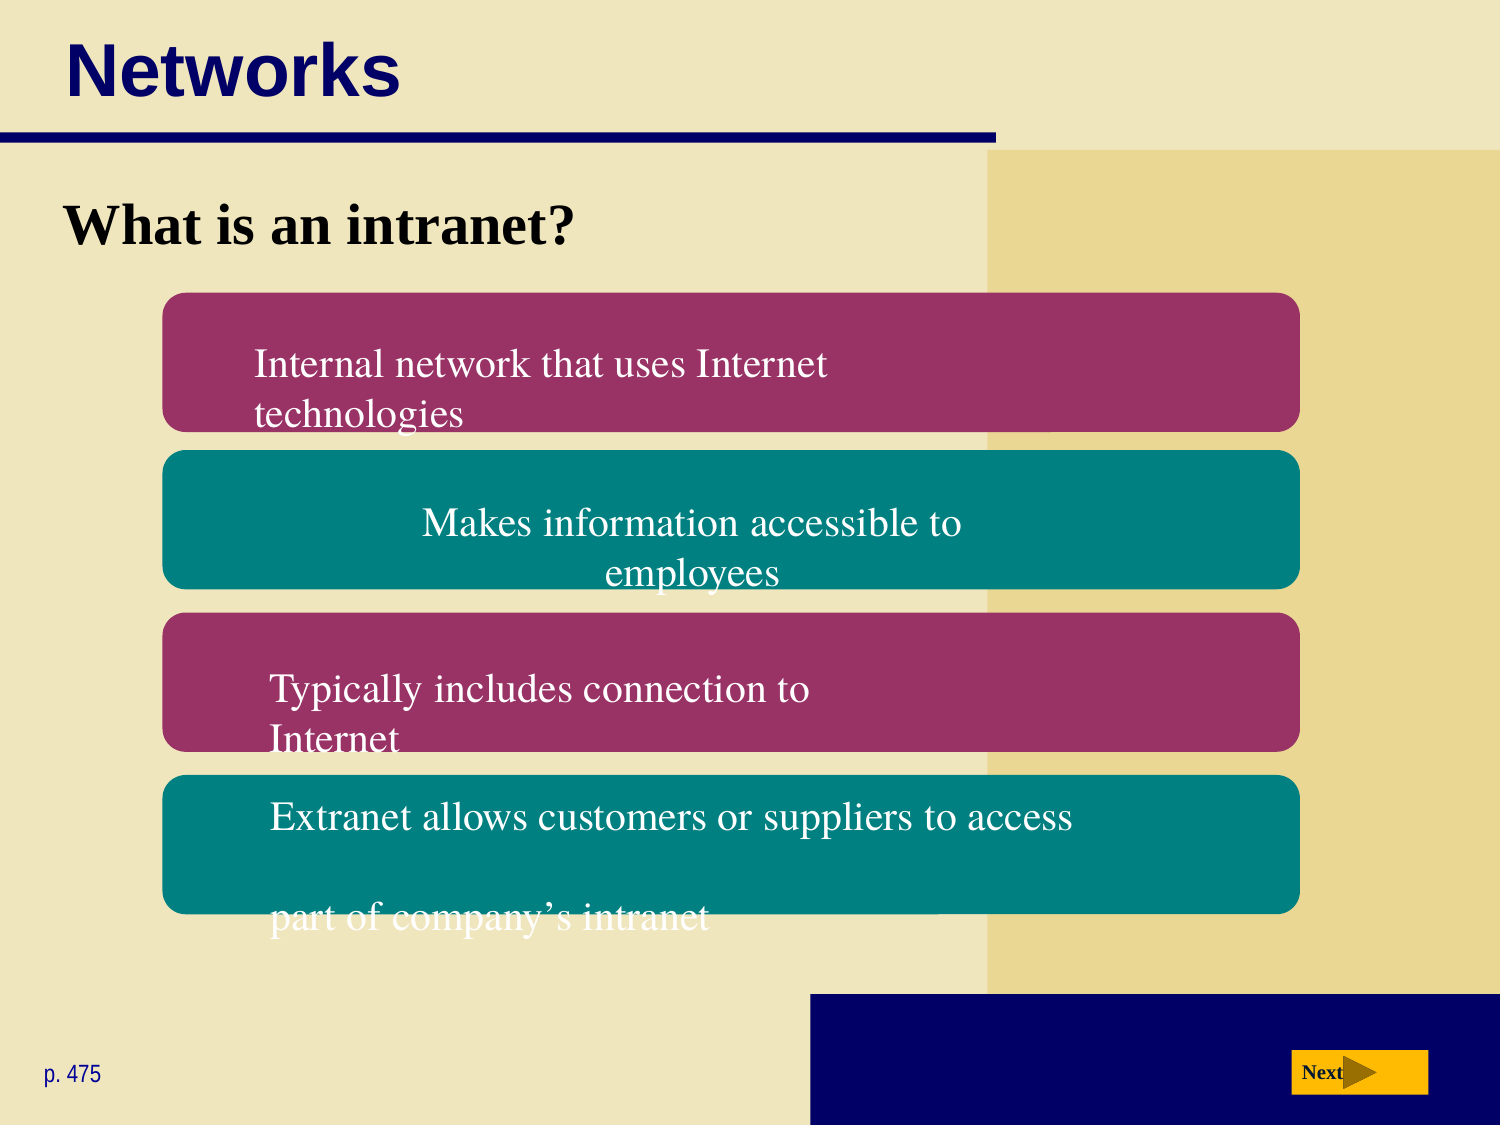

# Networks
What is an intranet?

Internal network that uses Internet technologies

Makes information accessible to employees

Typically includes connection to Internet

Extranet allows customers or suppliers to access
part of company’s intranet
p. 475

Next